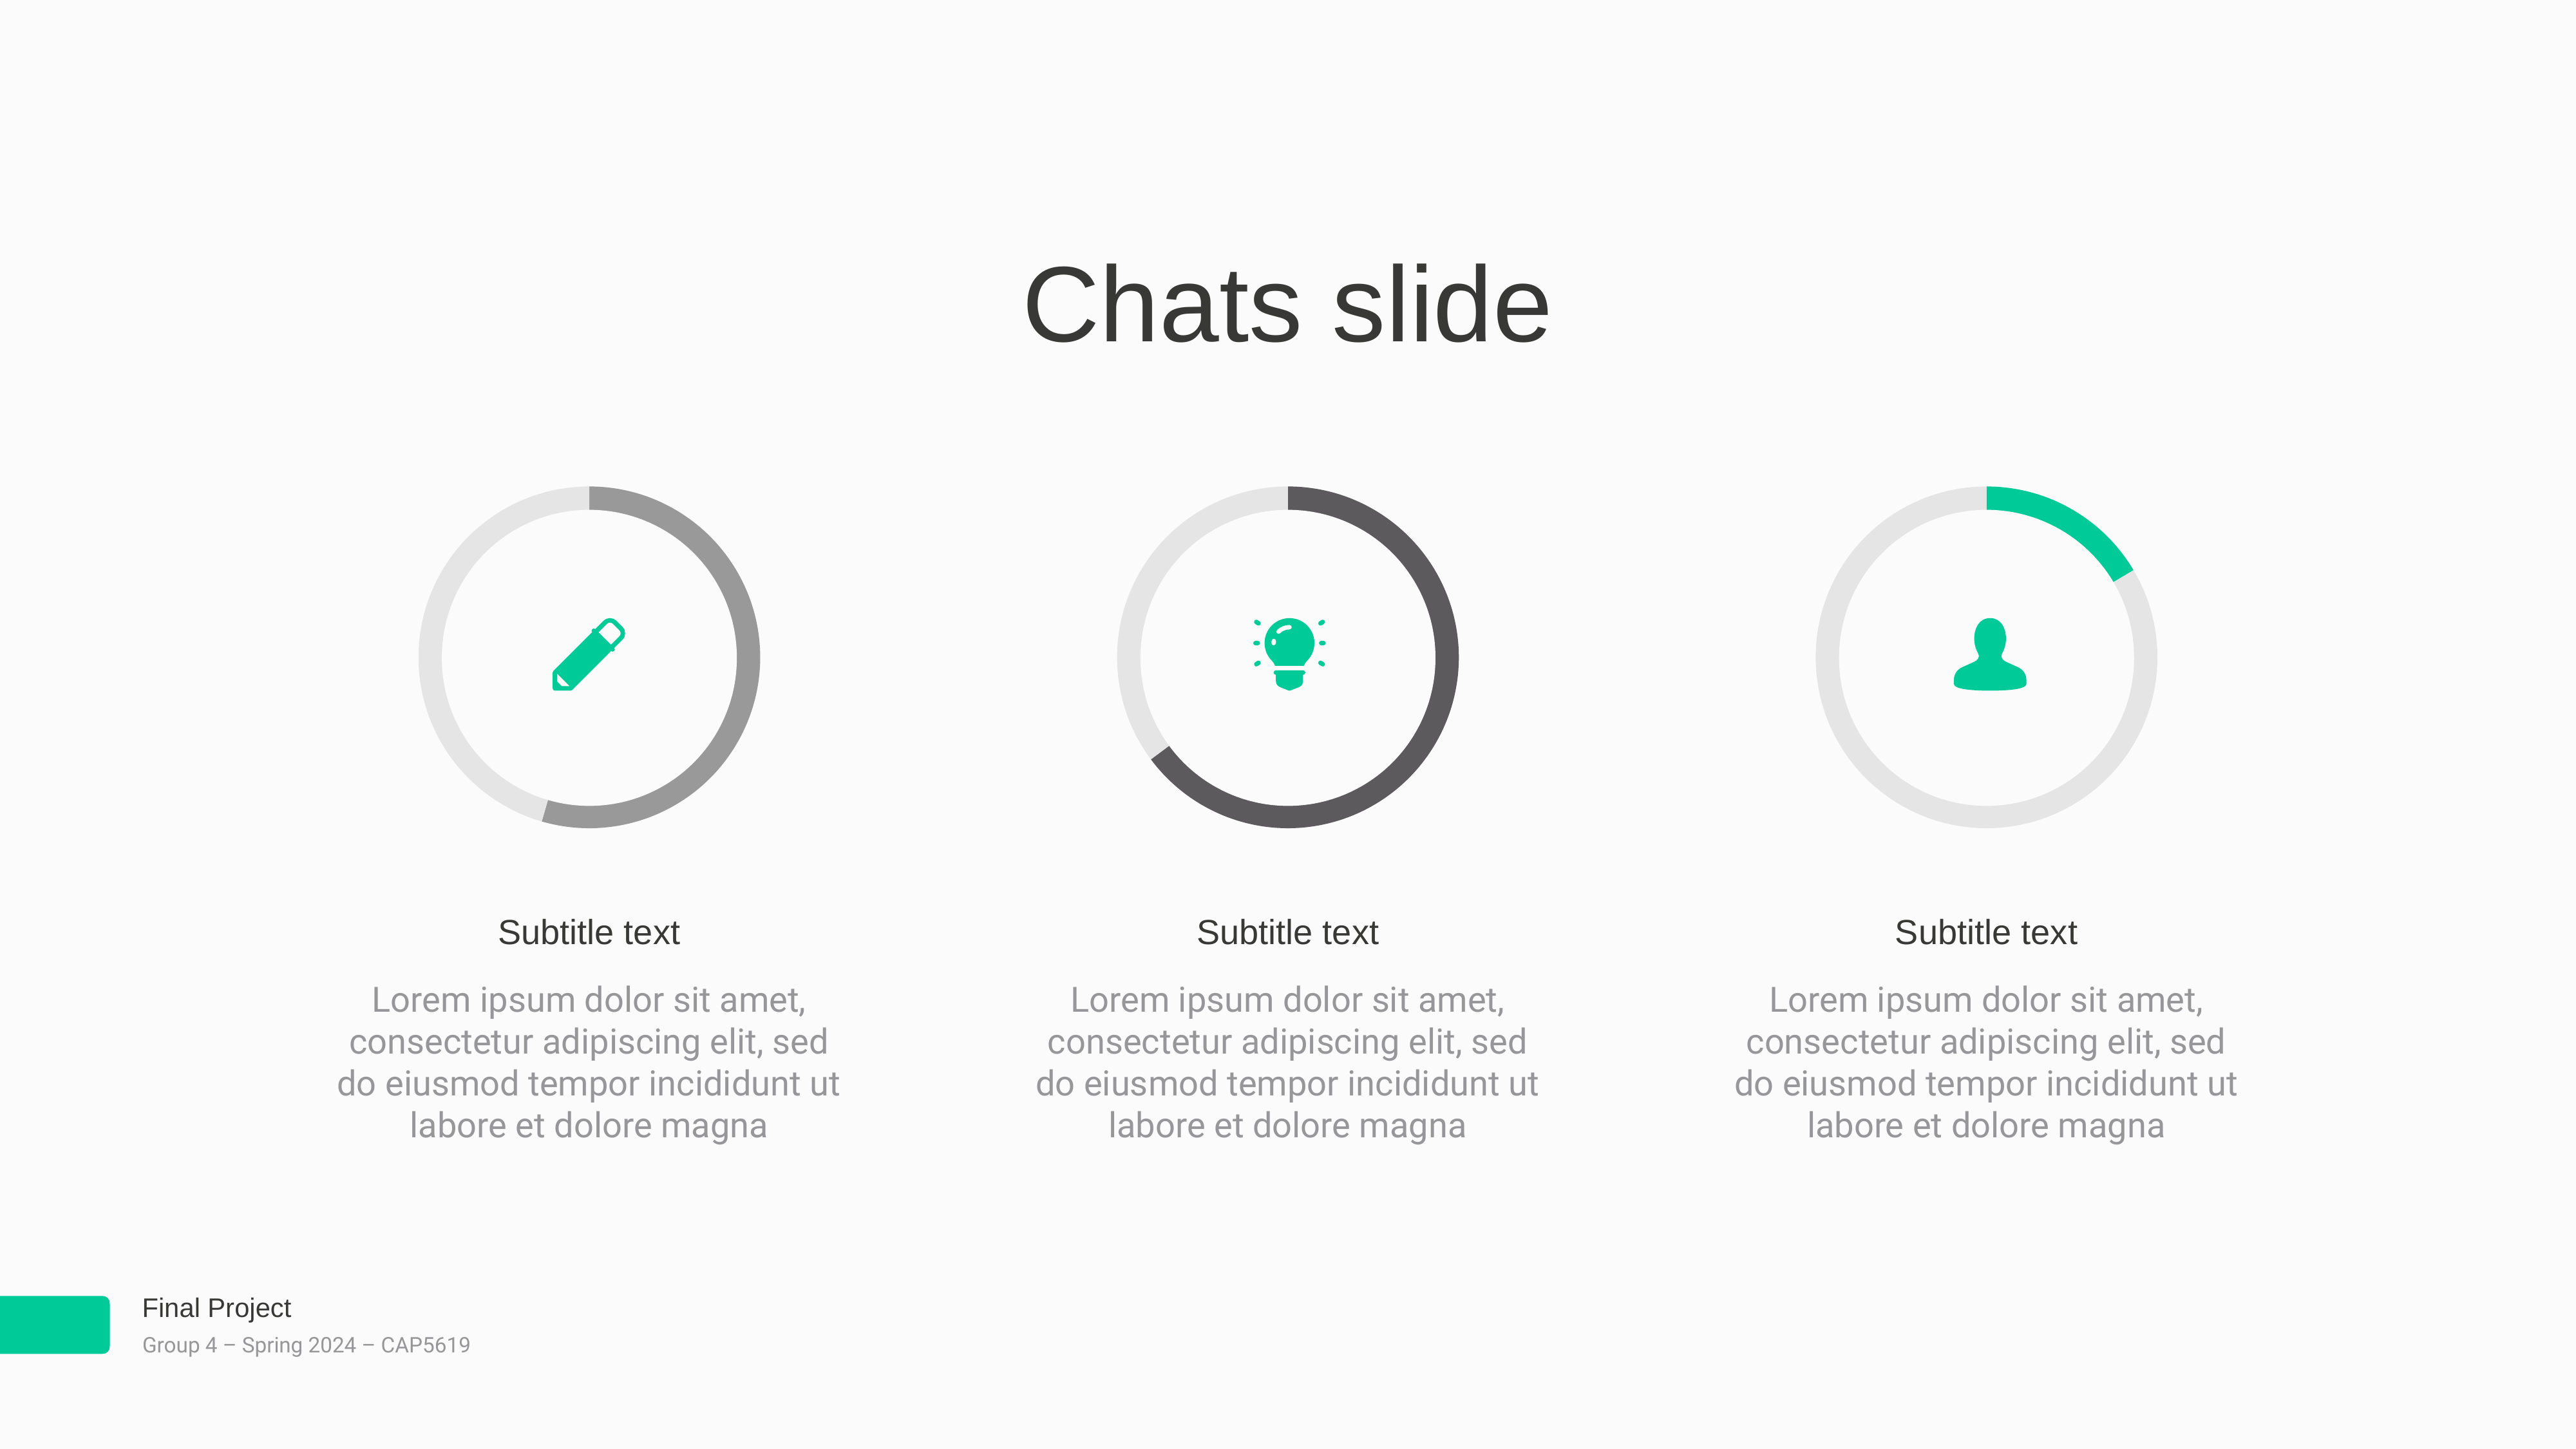

Chats slide

### Chart

| Category | Region 1 |
|---|---|
| April | 91.0 |
| May | 76.0 |

### Chart

| Category | Region 1 |
|---|---|
| April | 140.0 |
| May | 76.0 |

### Chart

| Category | Region 1 |
|---|---|
| April | 15.0 |
| May | 76.0 |

Subtitle text
Subtitle text
Subtitle text
Lorem ipsum dolor sit amet, consectetur adipiscing elit, sed do eiusmod tempor incididunt ut labore et dolore magna
Lorem ipsum dolor sit amet, consectetur adipiscing elit, sed do eiusmod tempor incididunt ut labore et dolore magna
Lorem ipsum dolor sit amet, consectetur adipiscing elit, sed do eiusmod tempor incididunt ut labore et dolore magna